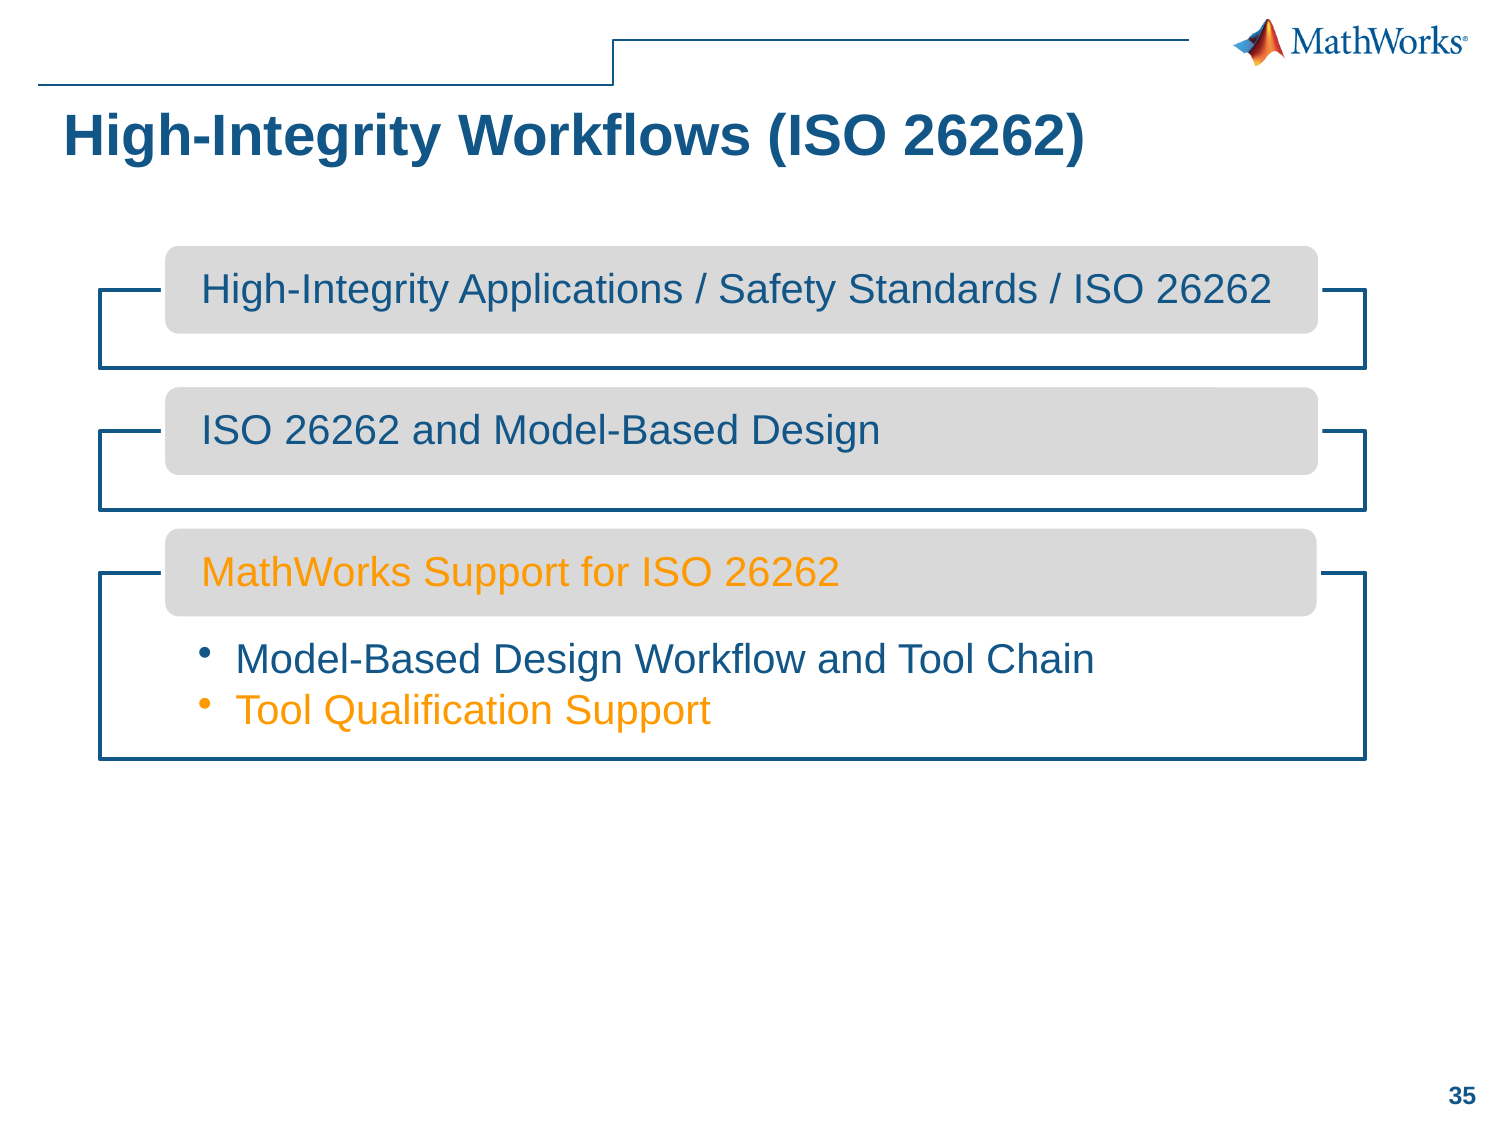

High-Integrity Workflows (ISO 26262)
High-Integrity Applications / Safety Standards / ISO 26262
ISO 26262 and Model-Based Design
Model-Based Design Workflow and Tool Chain
Tool Qualification Support
MathWorks Support for ISO 26262